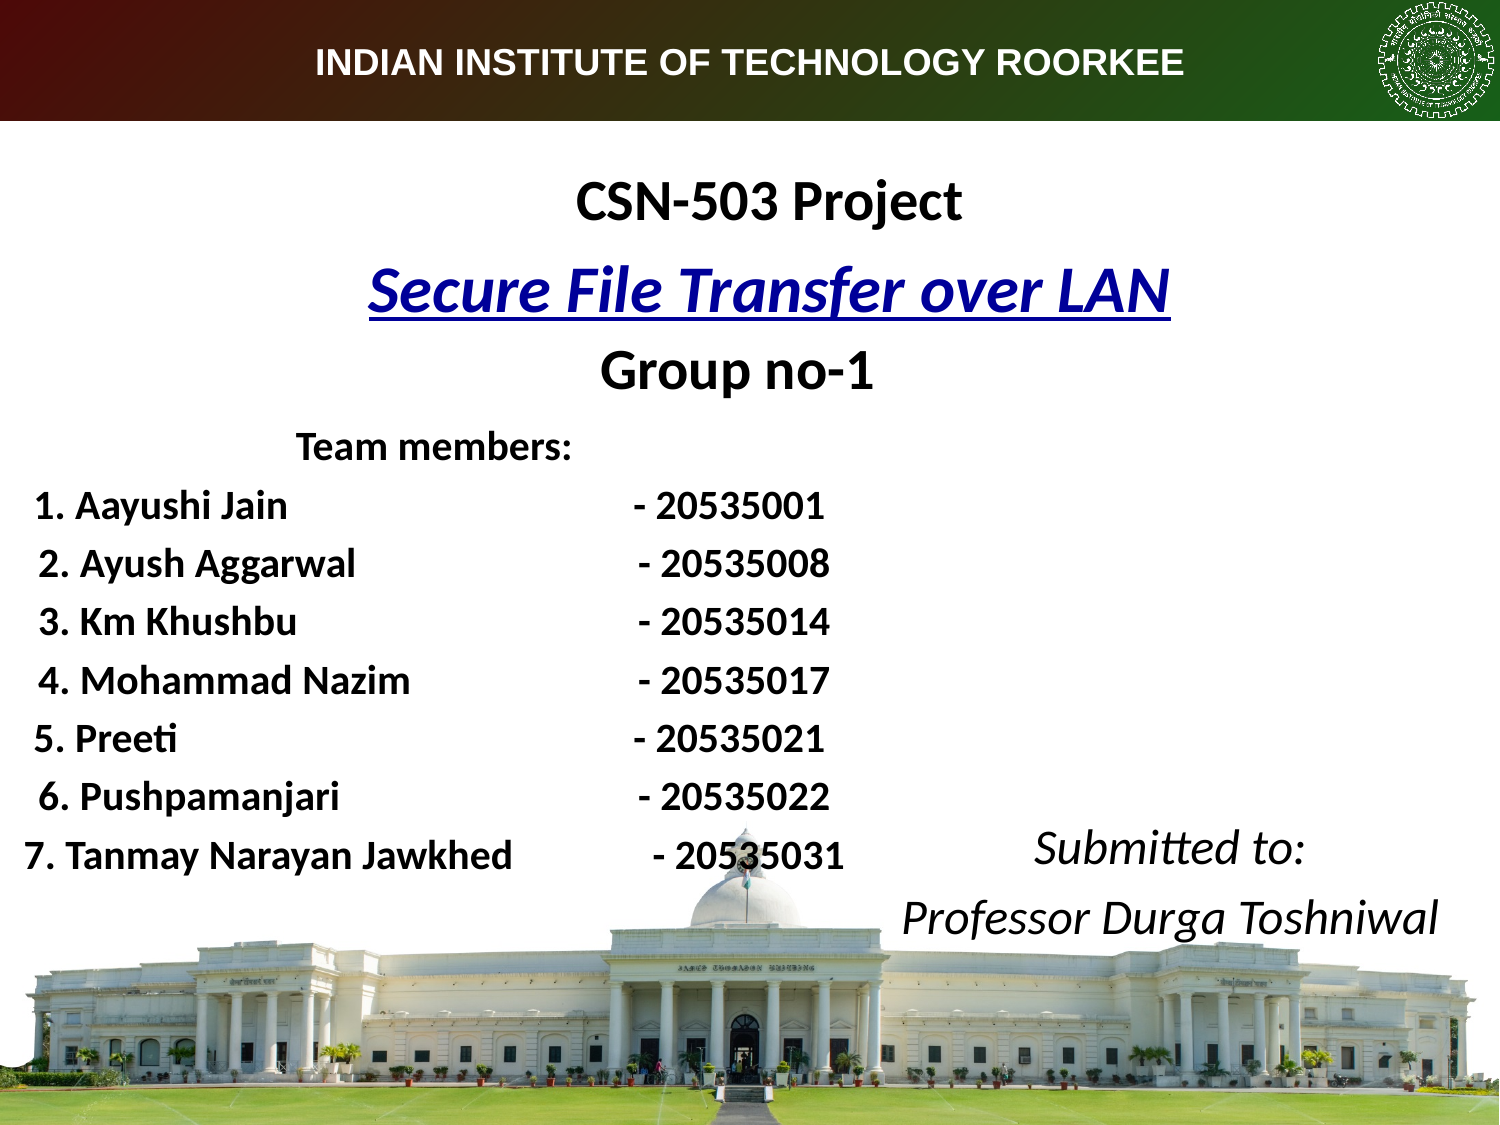

CSN-503 Project
Secure File Transfer over LAN
Group no-1
Team members:
1. Aayushi Jain			- 20535001
2. Ayush Aggarwal		- 20535008
3. Km Khushbu			- 20535014
4. Mohammad Nazim		- 20535017
5. Preeti				- 20535021
6. Pushpamanjari		- 20535022
7. Tanmay Narayan Jawkhed	- 20535031
Submitted to:
Professor Durga Toshniwal